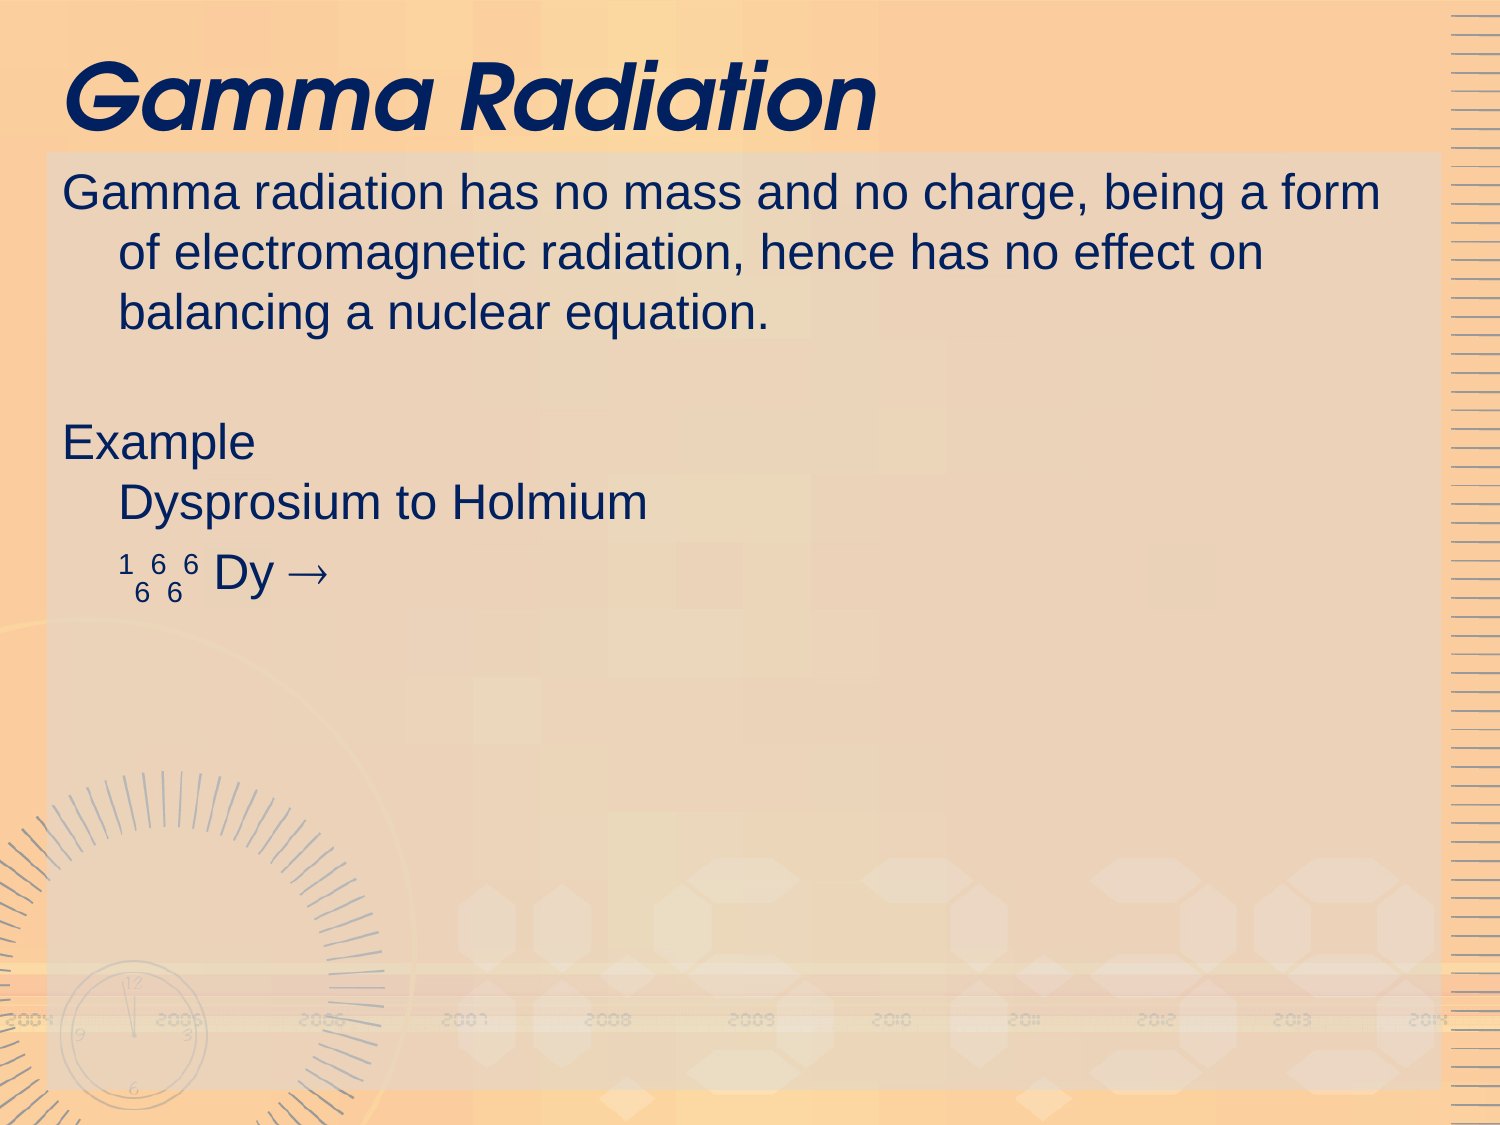

# Gamma Radiation
Gamma radiation has no mass and no charge, being a form of electromagnetic radiation, hence has no effect on balancing a nuclear equation.
Example
Dysprosium to Holmium
	16666 Dy →